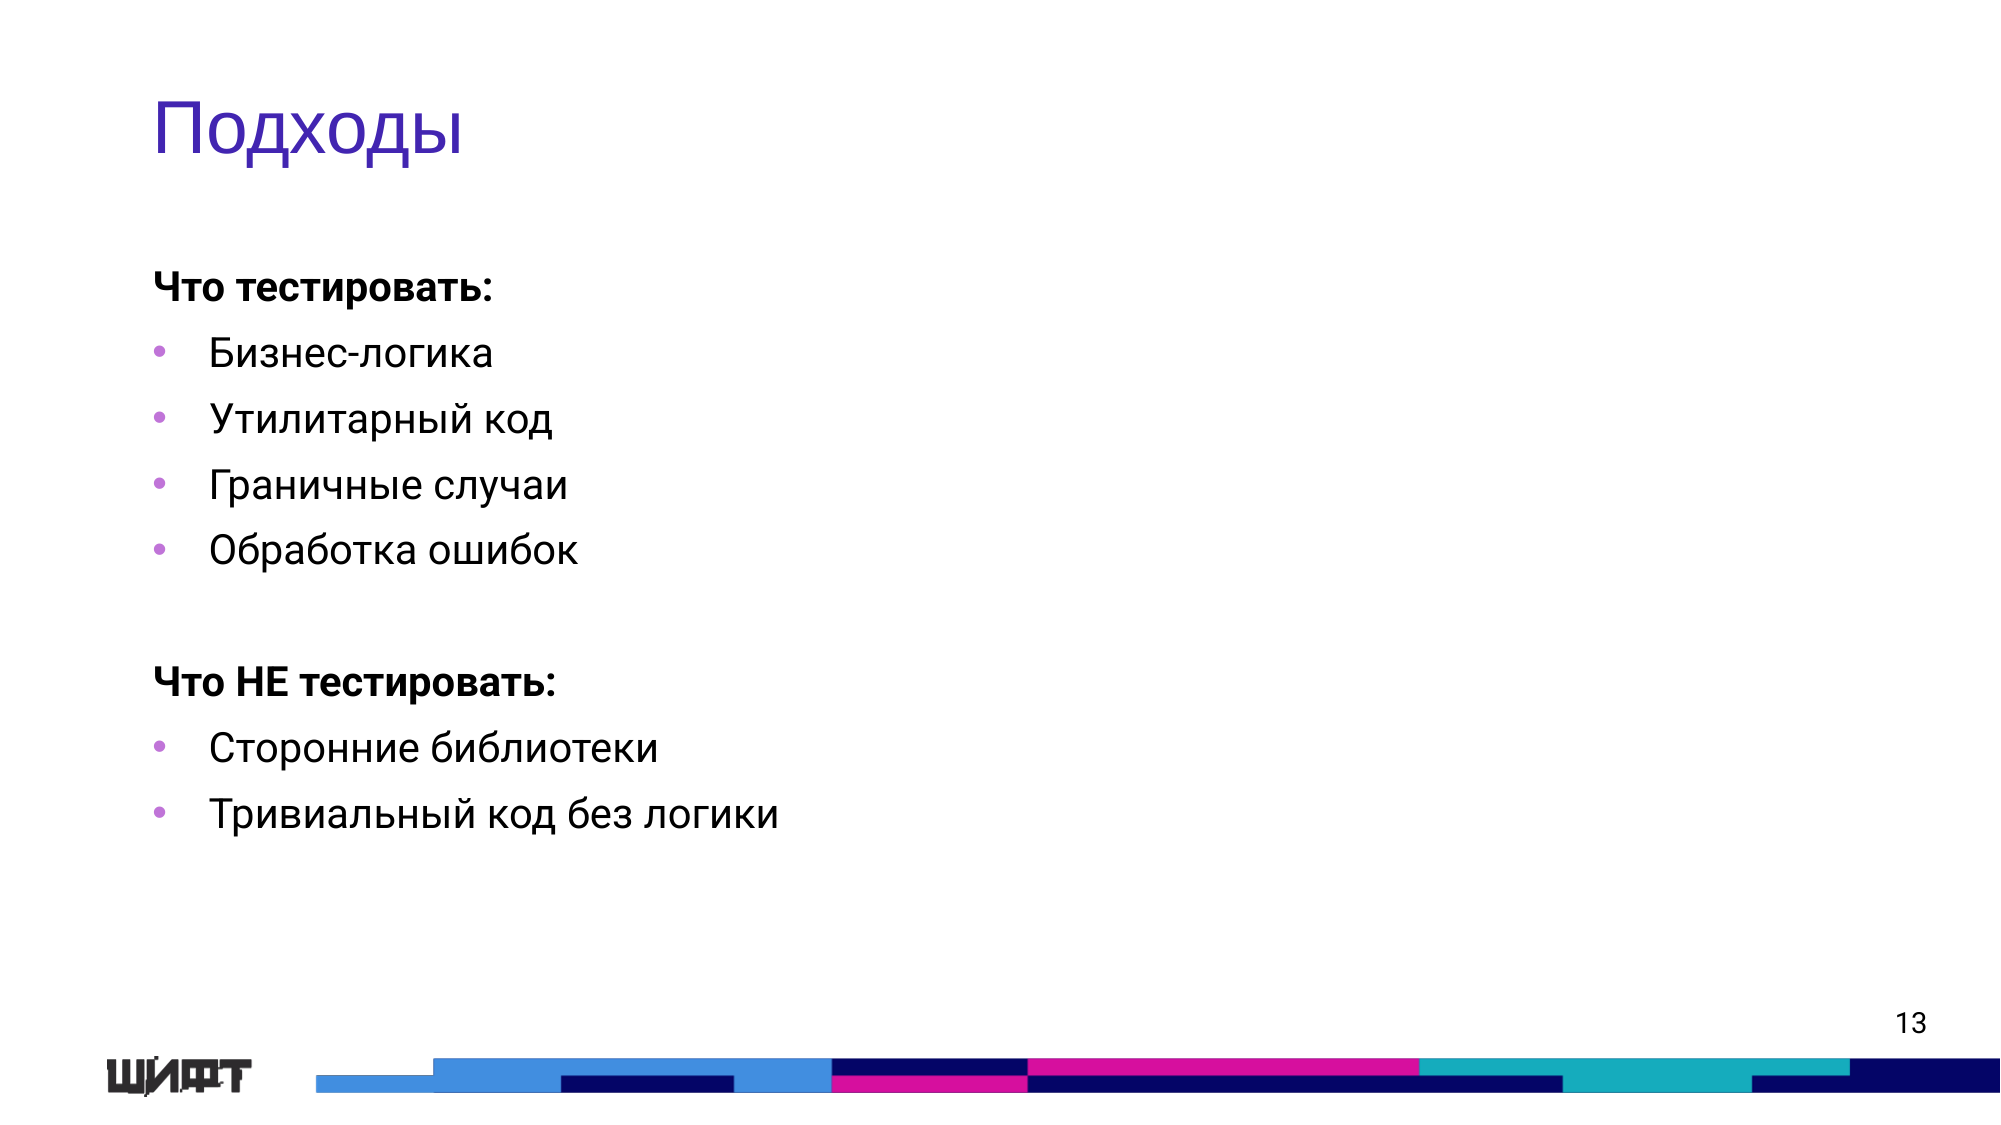

# Подходы
Что тестировать:
Бизнес-логика
Утилитарный код
Граничные случаи
Обработка ошибок

Что НЕ тестировать:
Сторонние библиотеки
Тривиальный код без логики